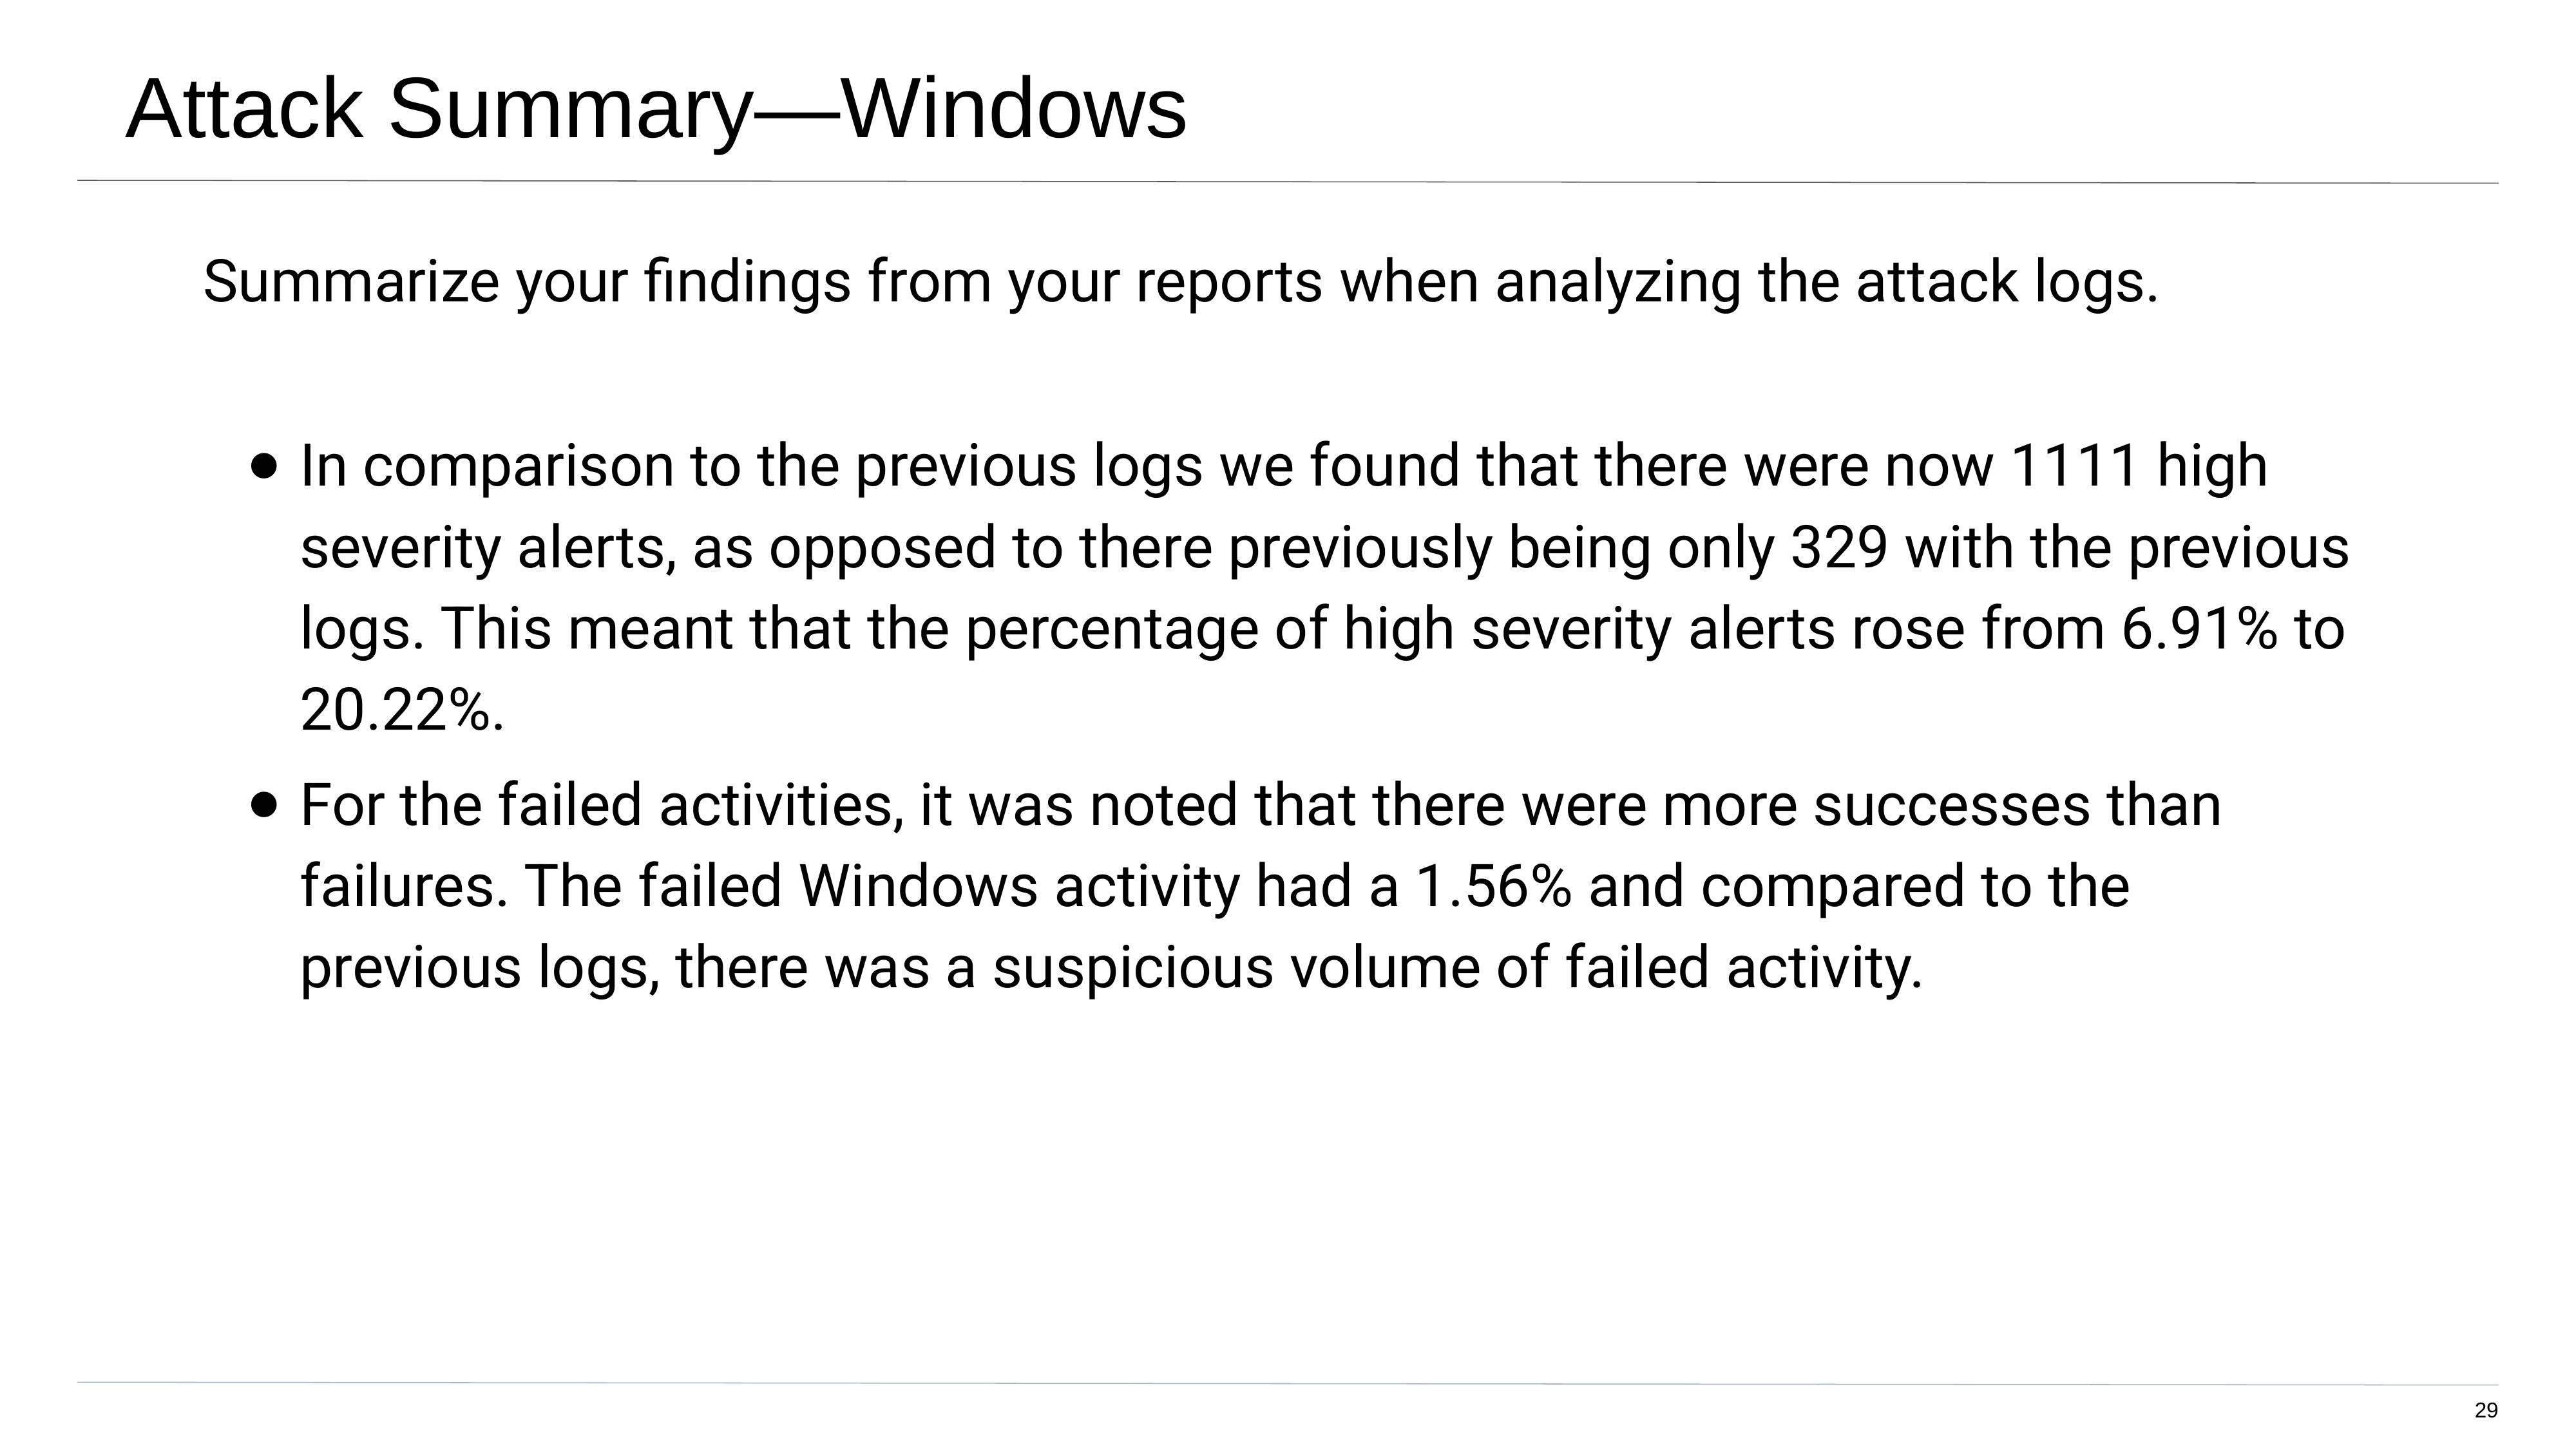

# Attack Summary—Windows
Summarize your findings from your reports when analyzing the attack logs.

In comparison to the previous logs we found that there were now 1111 high severity alerts, as opposed to there previously being only 329 with the previous logs. This meant that the percentage of high severity alerts rose from 6.91% to 20.22%.
For the failed activities, it was noted that there were more successes than failures. The failed Windows activity had a 1.56% and compared to the previous logs, there was a suspicious volume of failed activity.
29